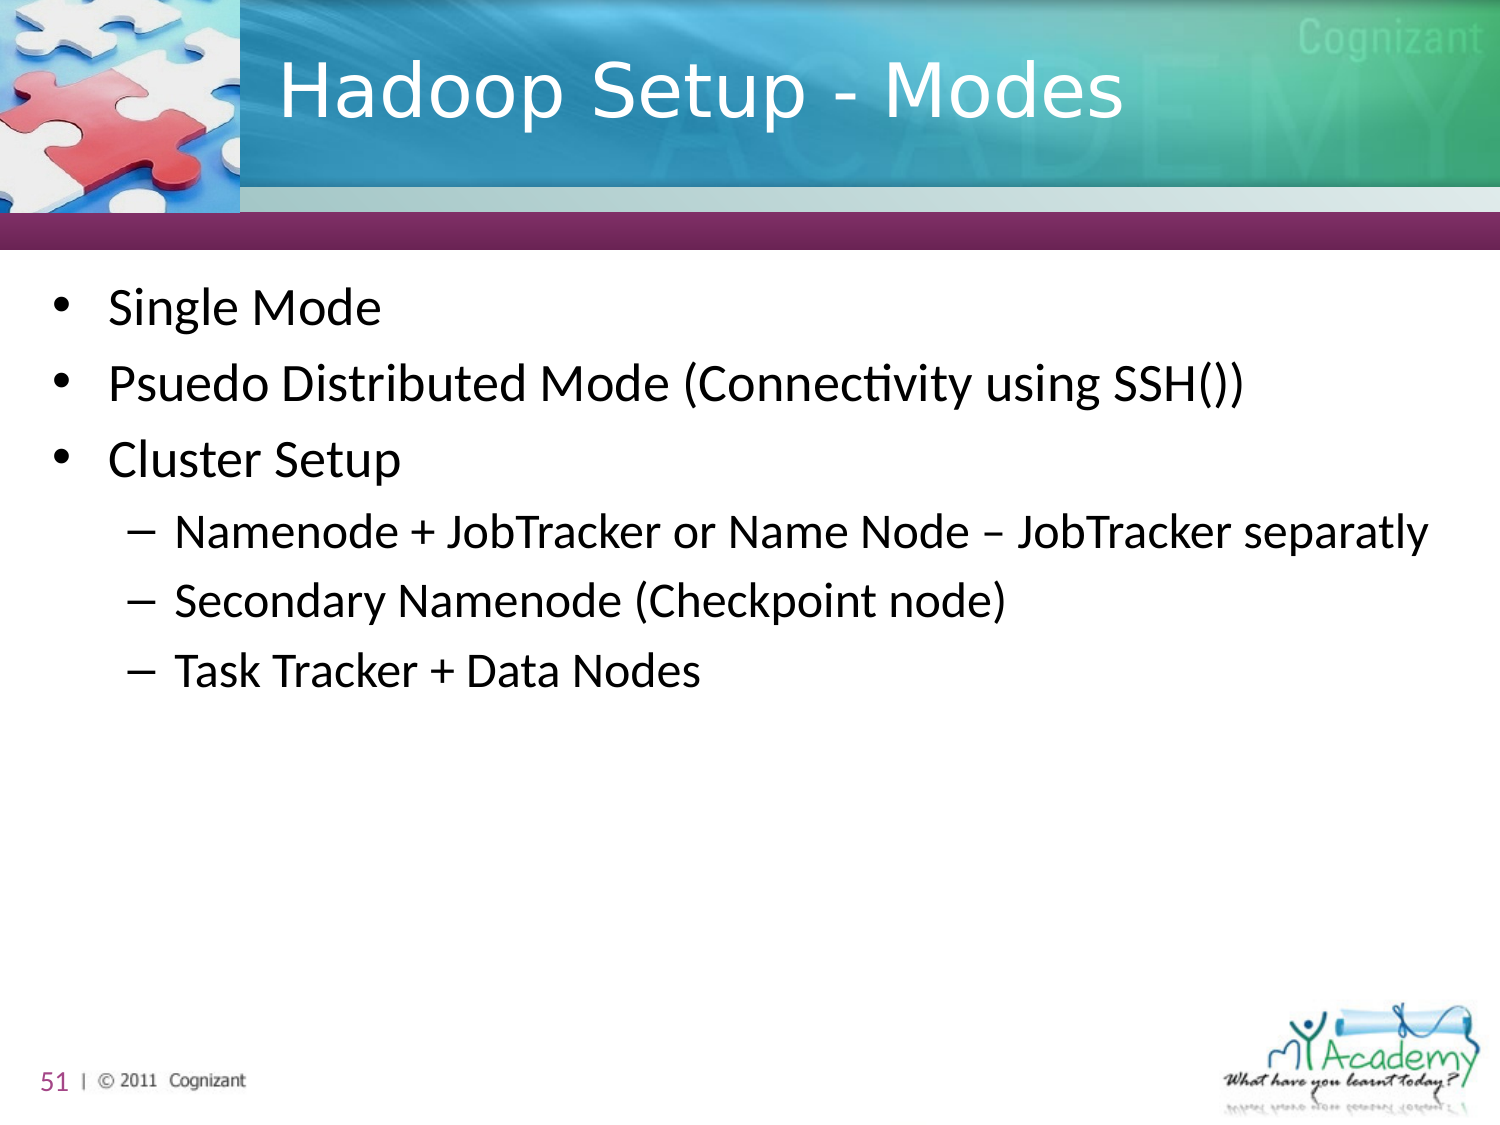

# Hadoop Setup - Modes
Single Mode
Psuedo Distributed Mode (Connectivity using SSH())
Cluster Setup
Namenode + JobTracker or Name Node – JobTracker separatly
Secondary Namenode (Checkpoint node)
Task Tracker + Data Nodes

51